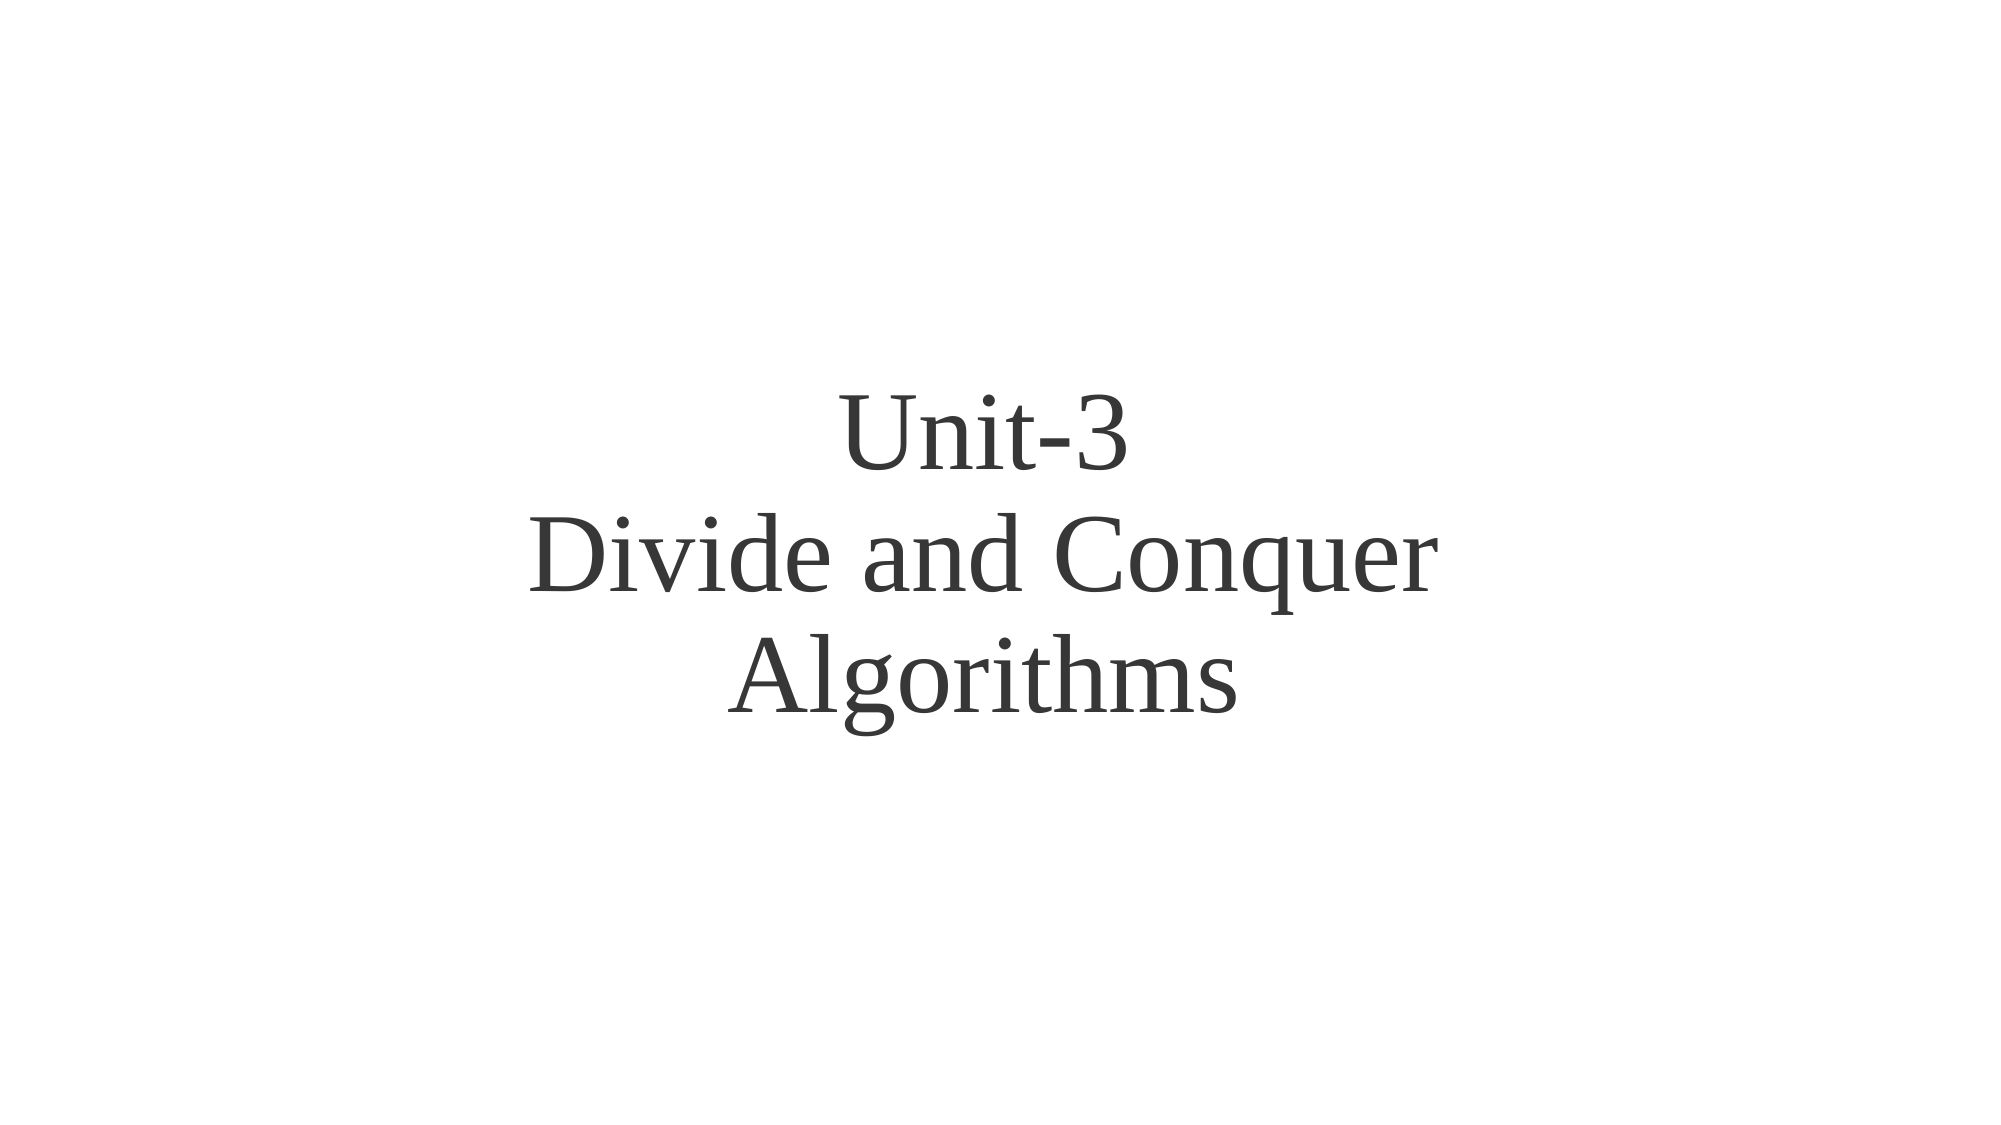

Analysis and Design of Algorithms (ADA)
GTU # 3150703
# Unit-3 Divide and Conquer Algorithms